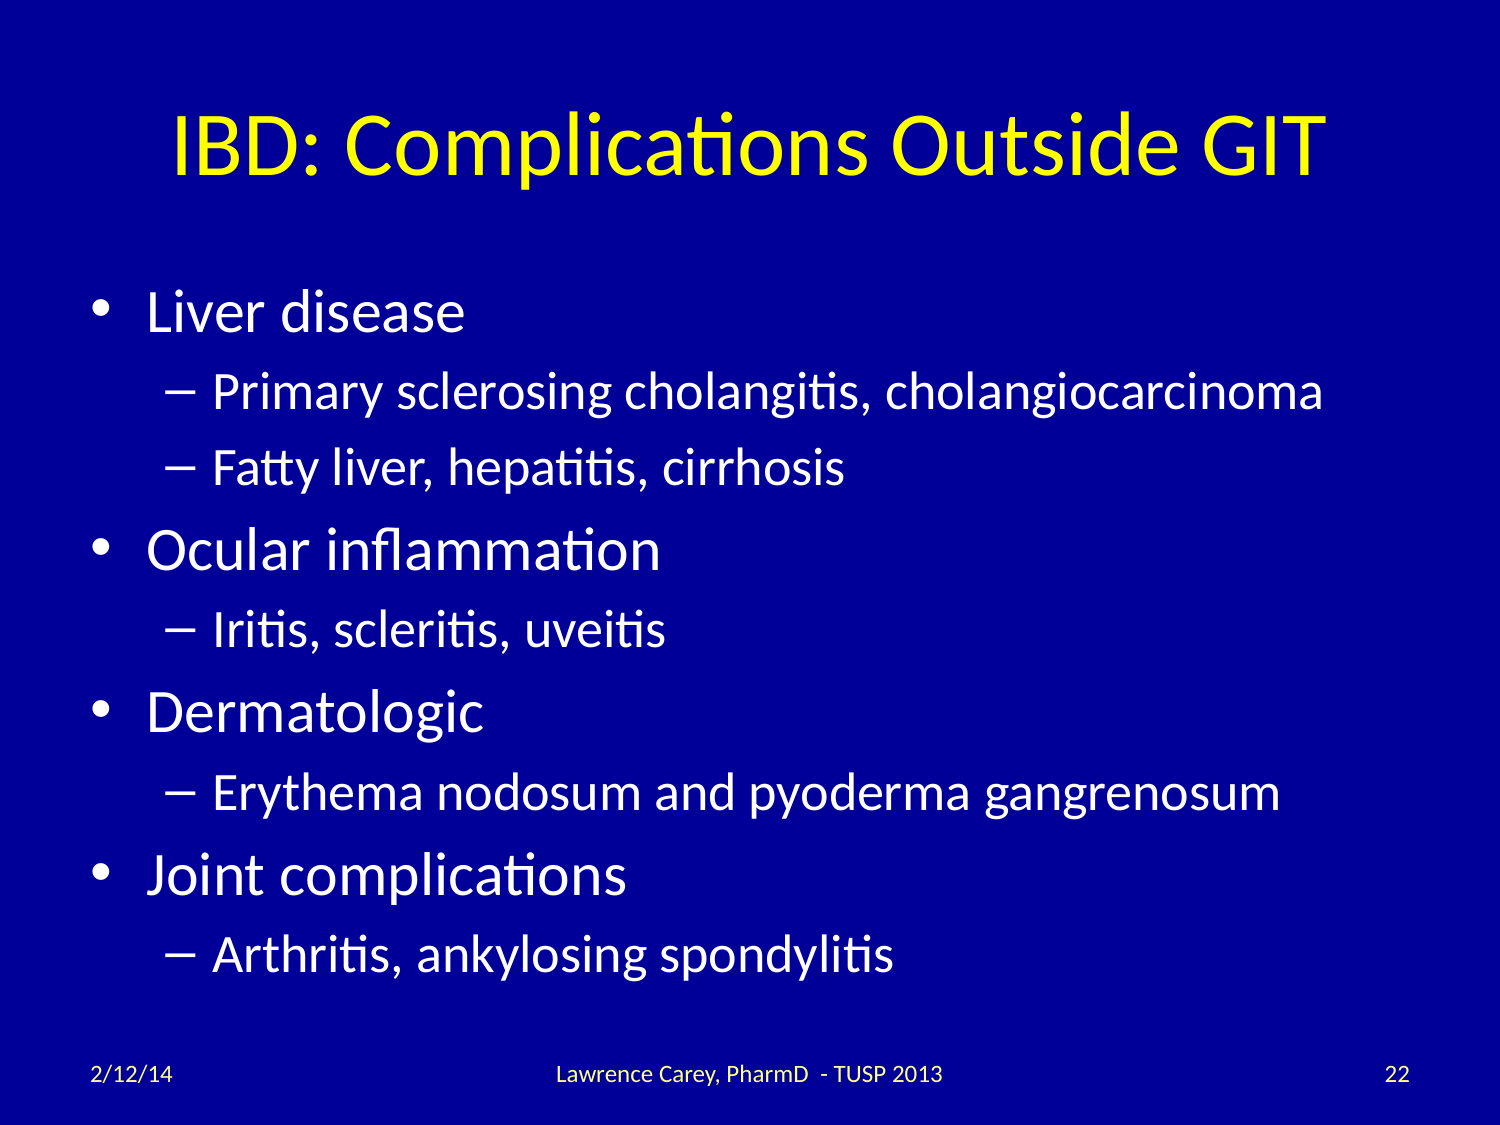

# IBD: Complications Outside GIT
Liver disease
Primary sclerosing cholangitis, cholangiocarcinoma
Fatty liver, hepatitis, cirrhosis
Ocular inflammation
Iritis, scleritis, uveitis
Dermatologic
Erythema nodosum and pyoderma gangrenosum
Joint complications
Arthritis, ankylosing spondylitis
2/12/14
Lawrence Carey, PharmD  - TUSP 2013
22